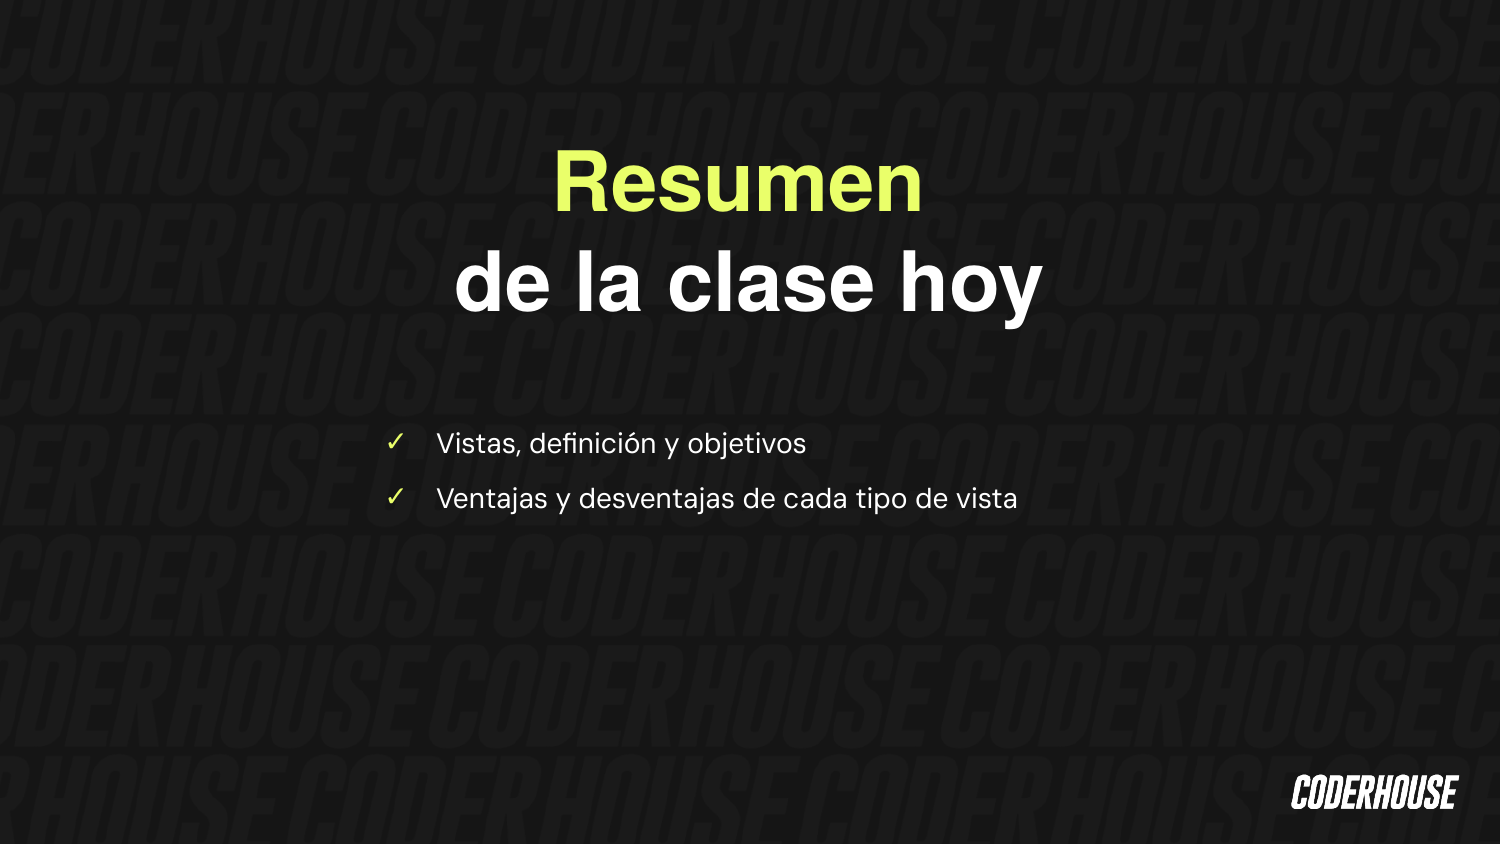

Resumen
de la clase hoy
Vistas, definición y objetivos
Ventajas y desventajas de cada tipo de vista